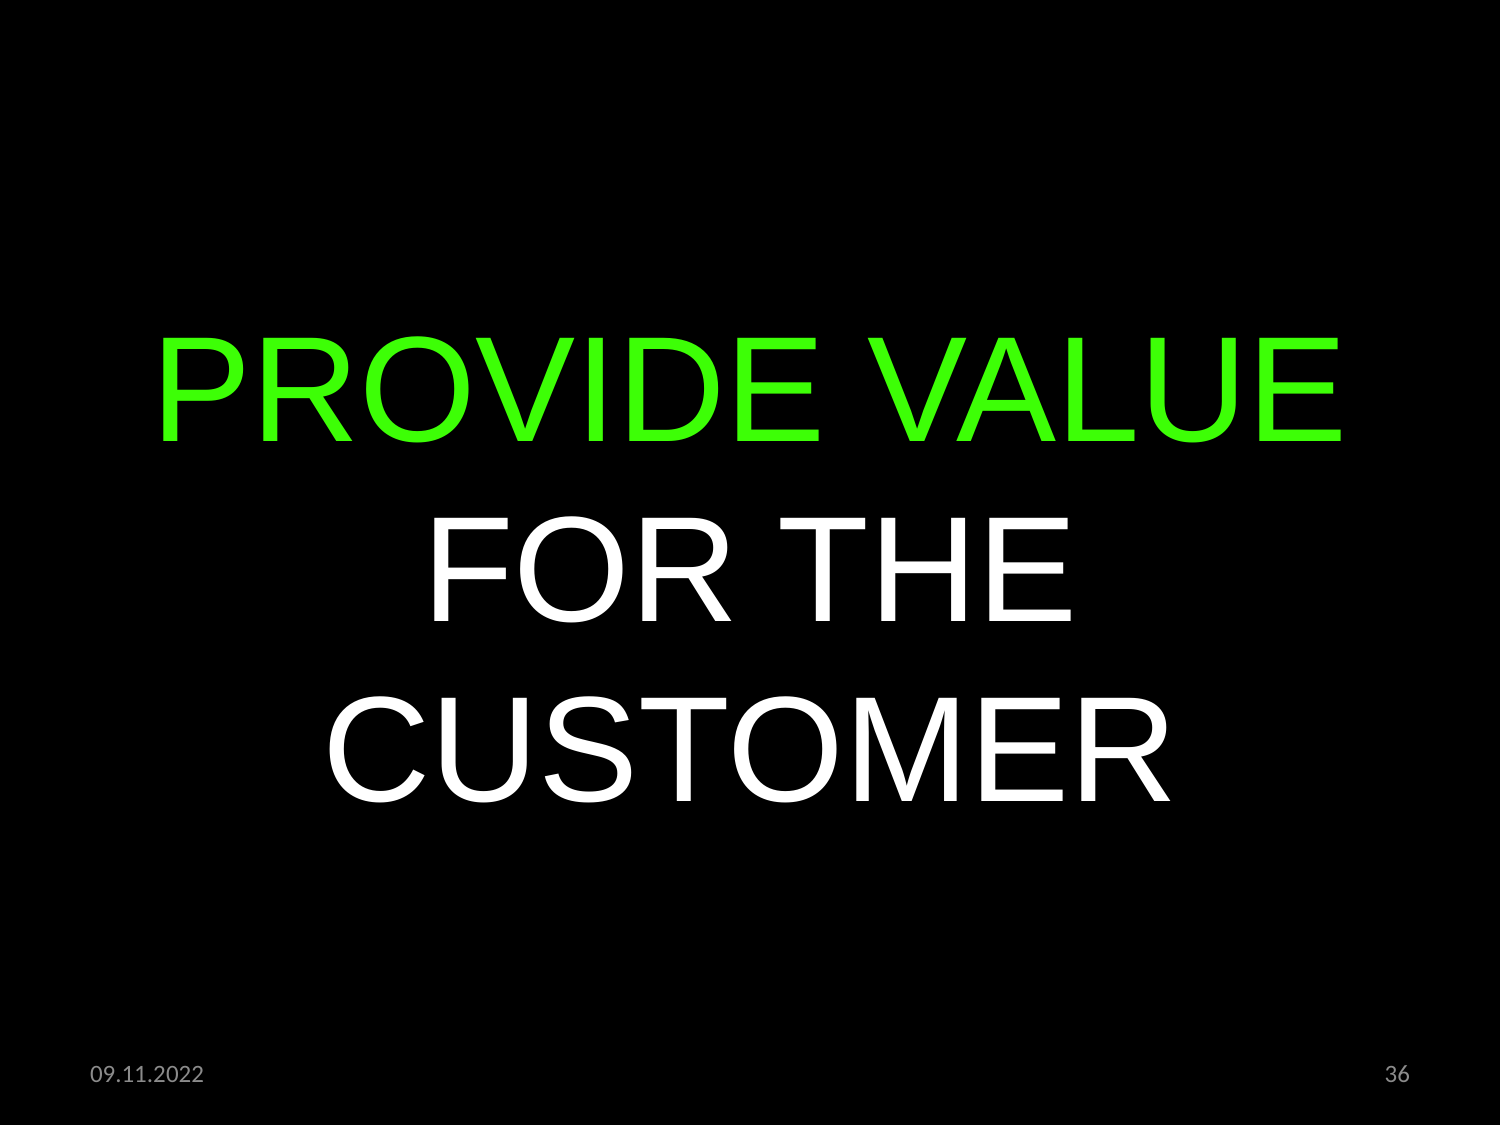

PROVIDE VALUE FOR THE CUSTOMER
09.11.2022
36